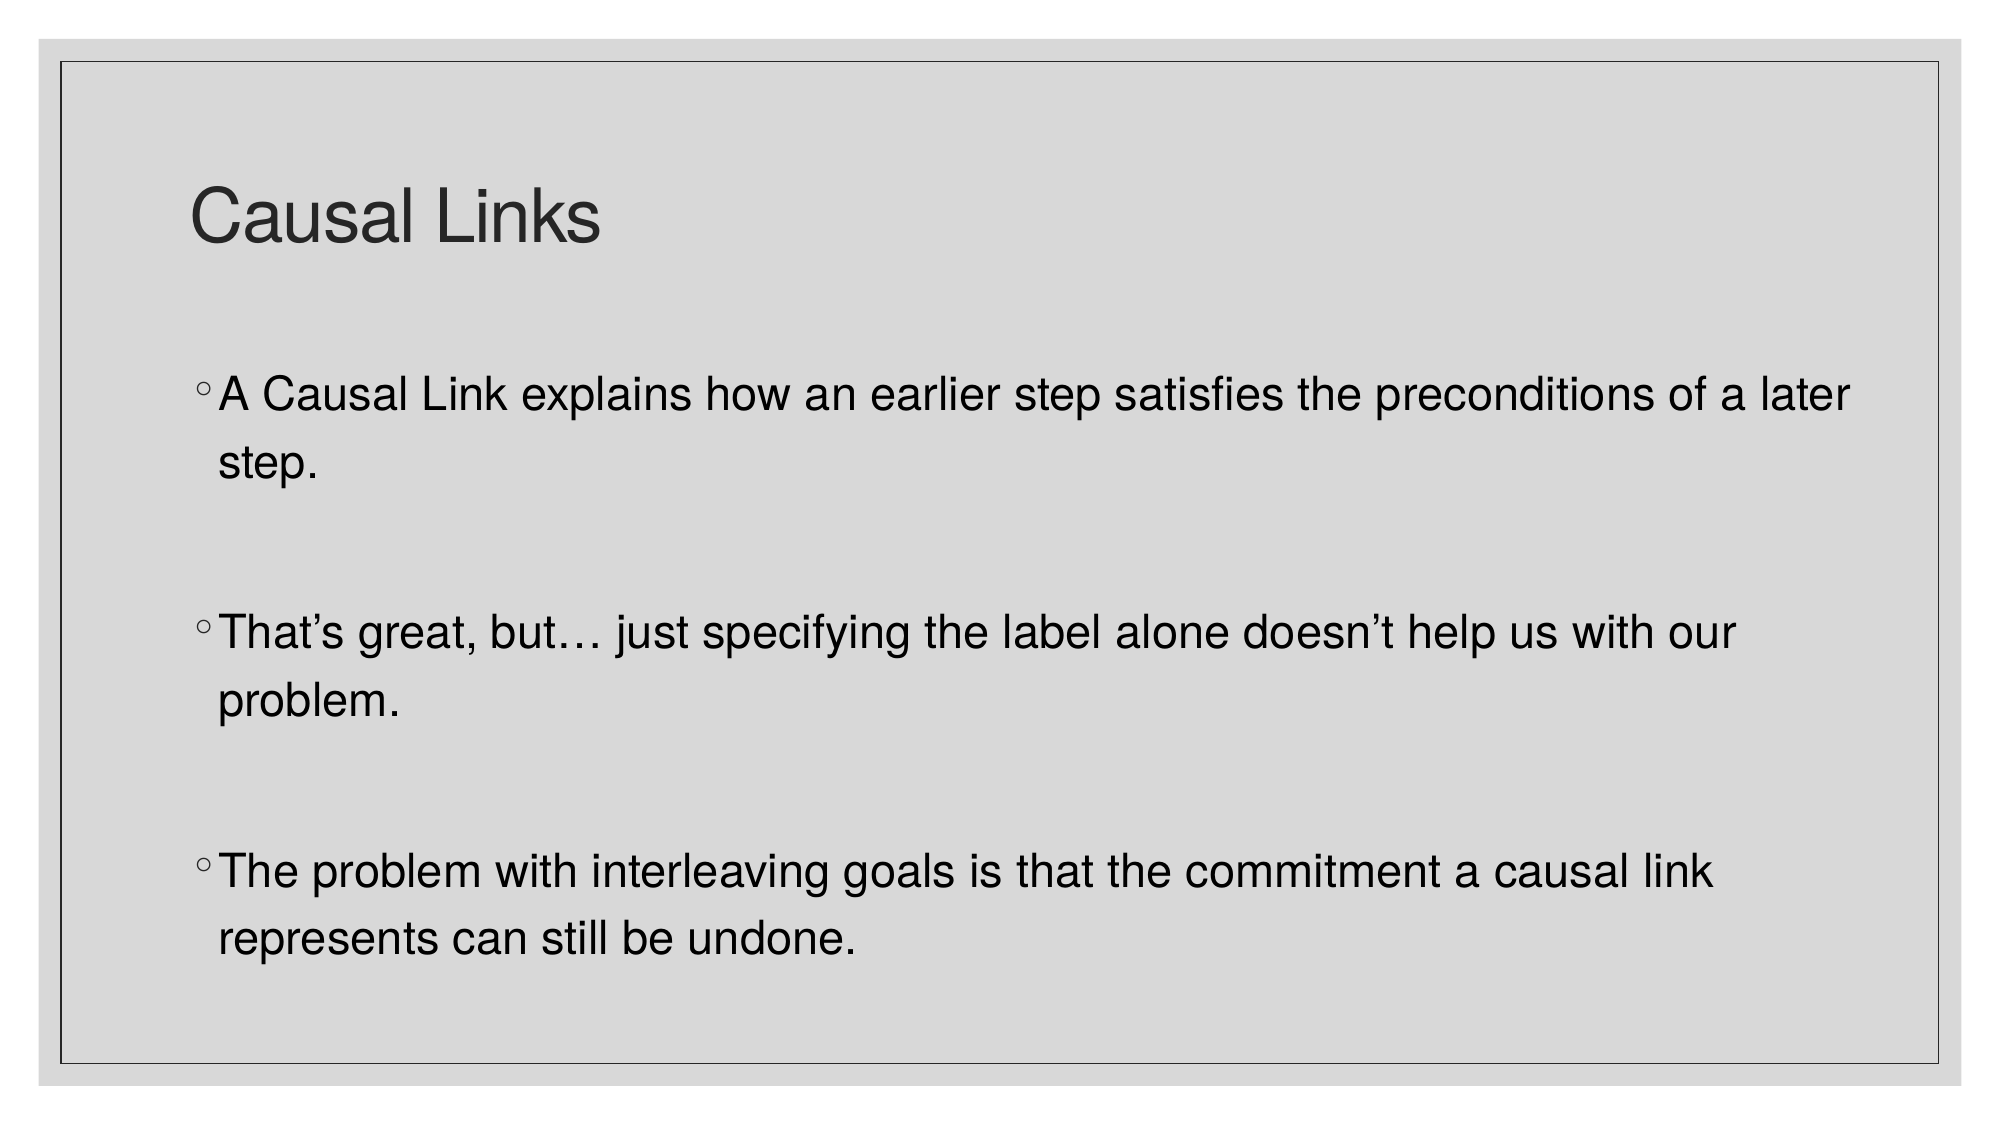

# Causal Links
A Causal Link explains how an earlier step satisfies the preconditions of a later step.

That’s great, but… just specifying the label alone doesn’t help us with our problem.

The problem with interleaving goals is that the commitment a causal link represents can still be undone.